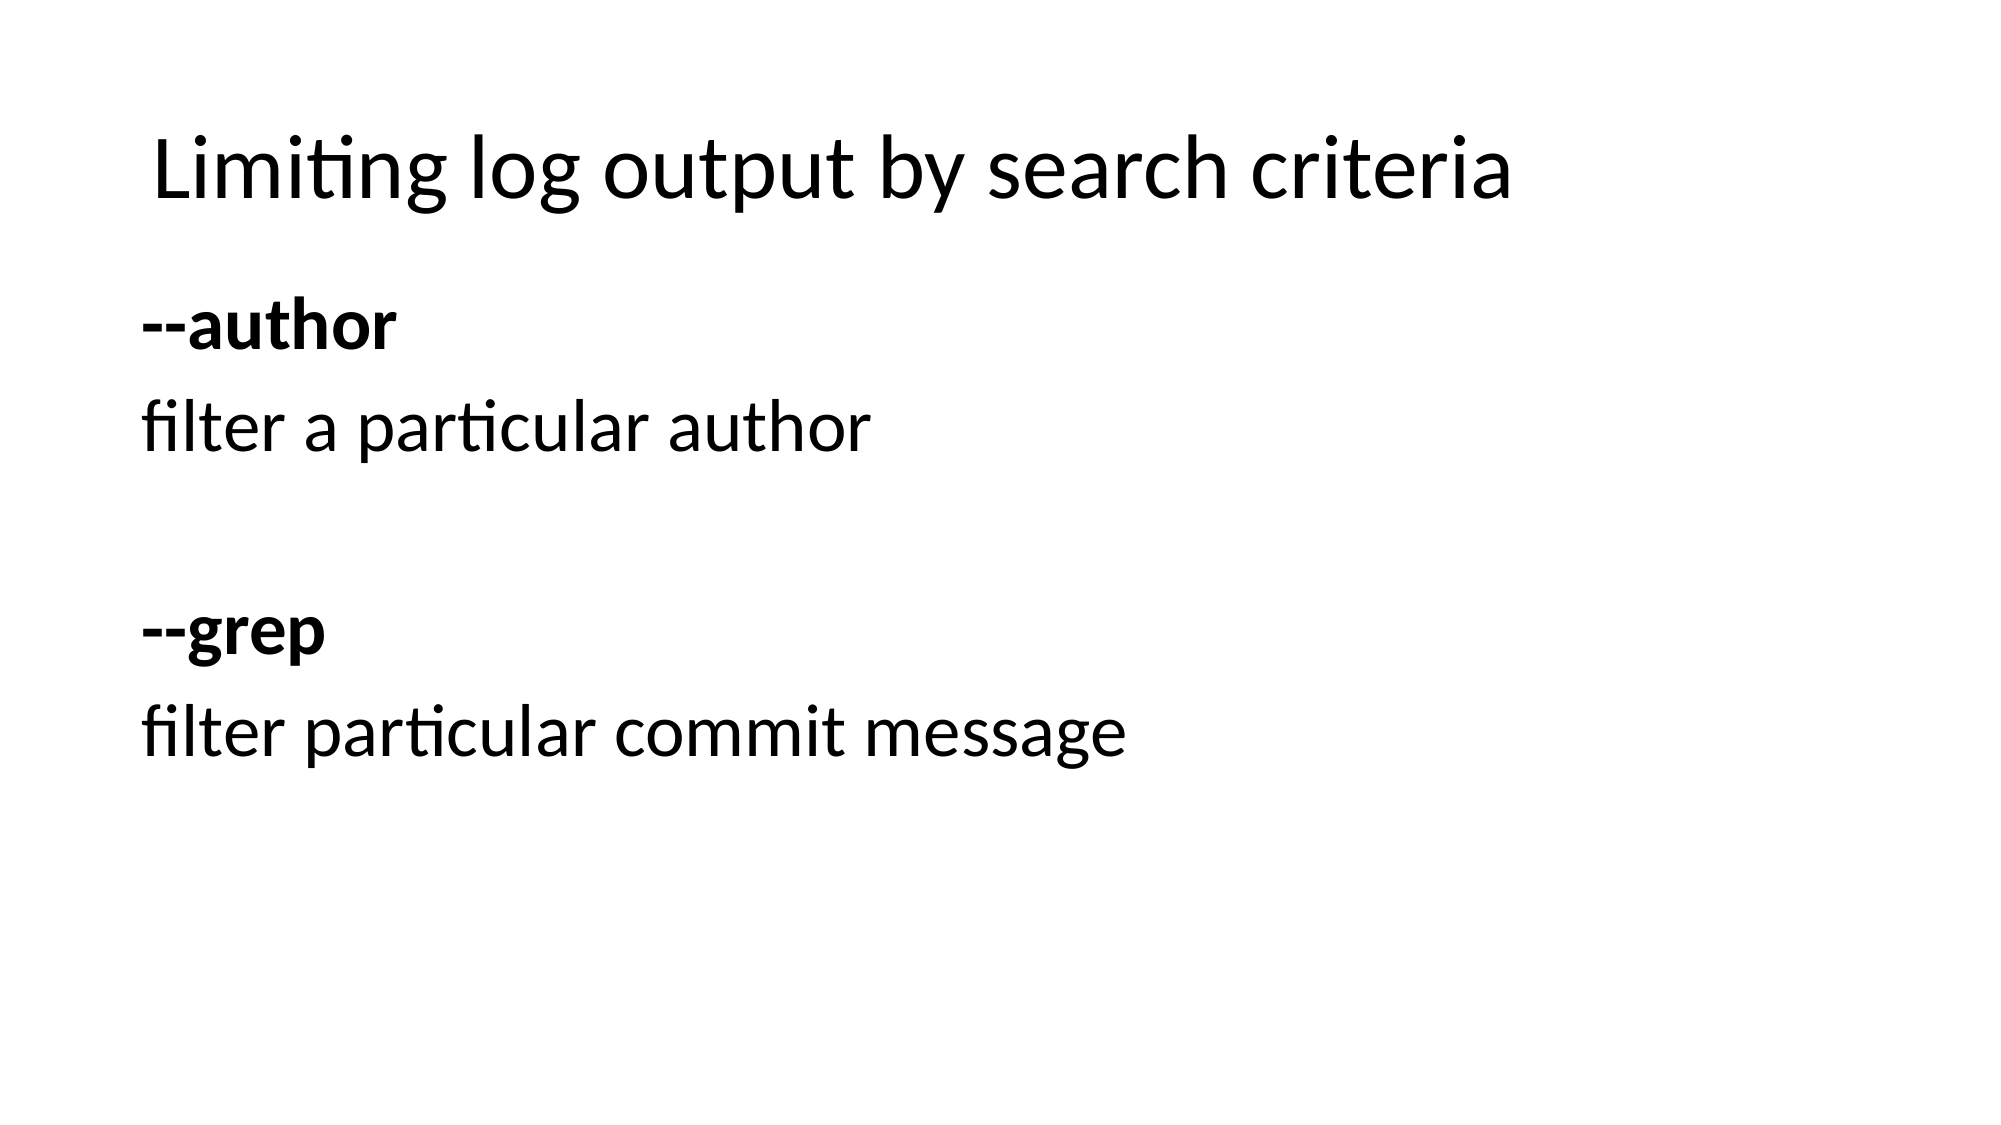

# Limiting log output by search criteria
--author
filter a particular author

--grep
filter particular commit message